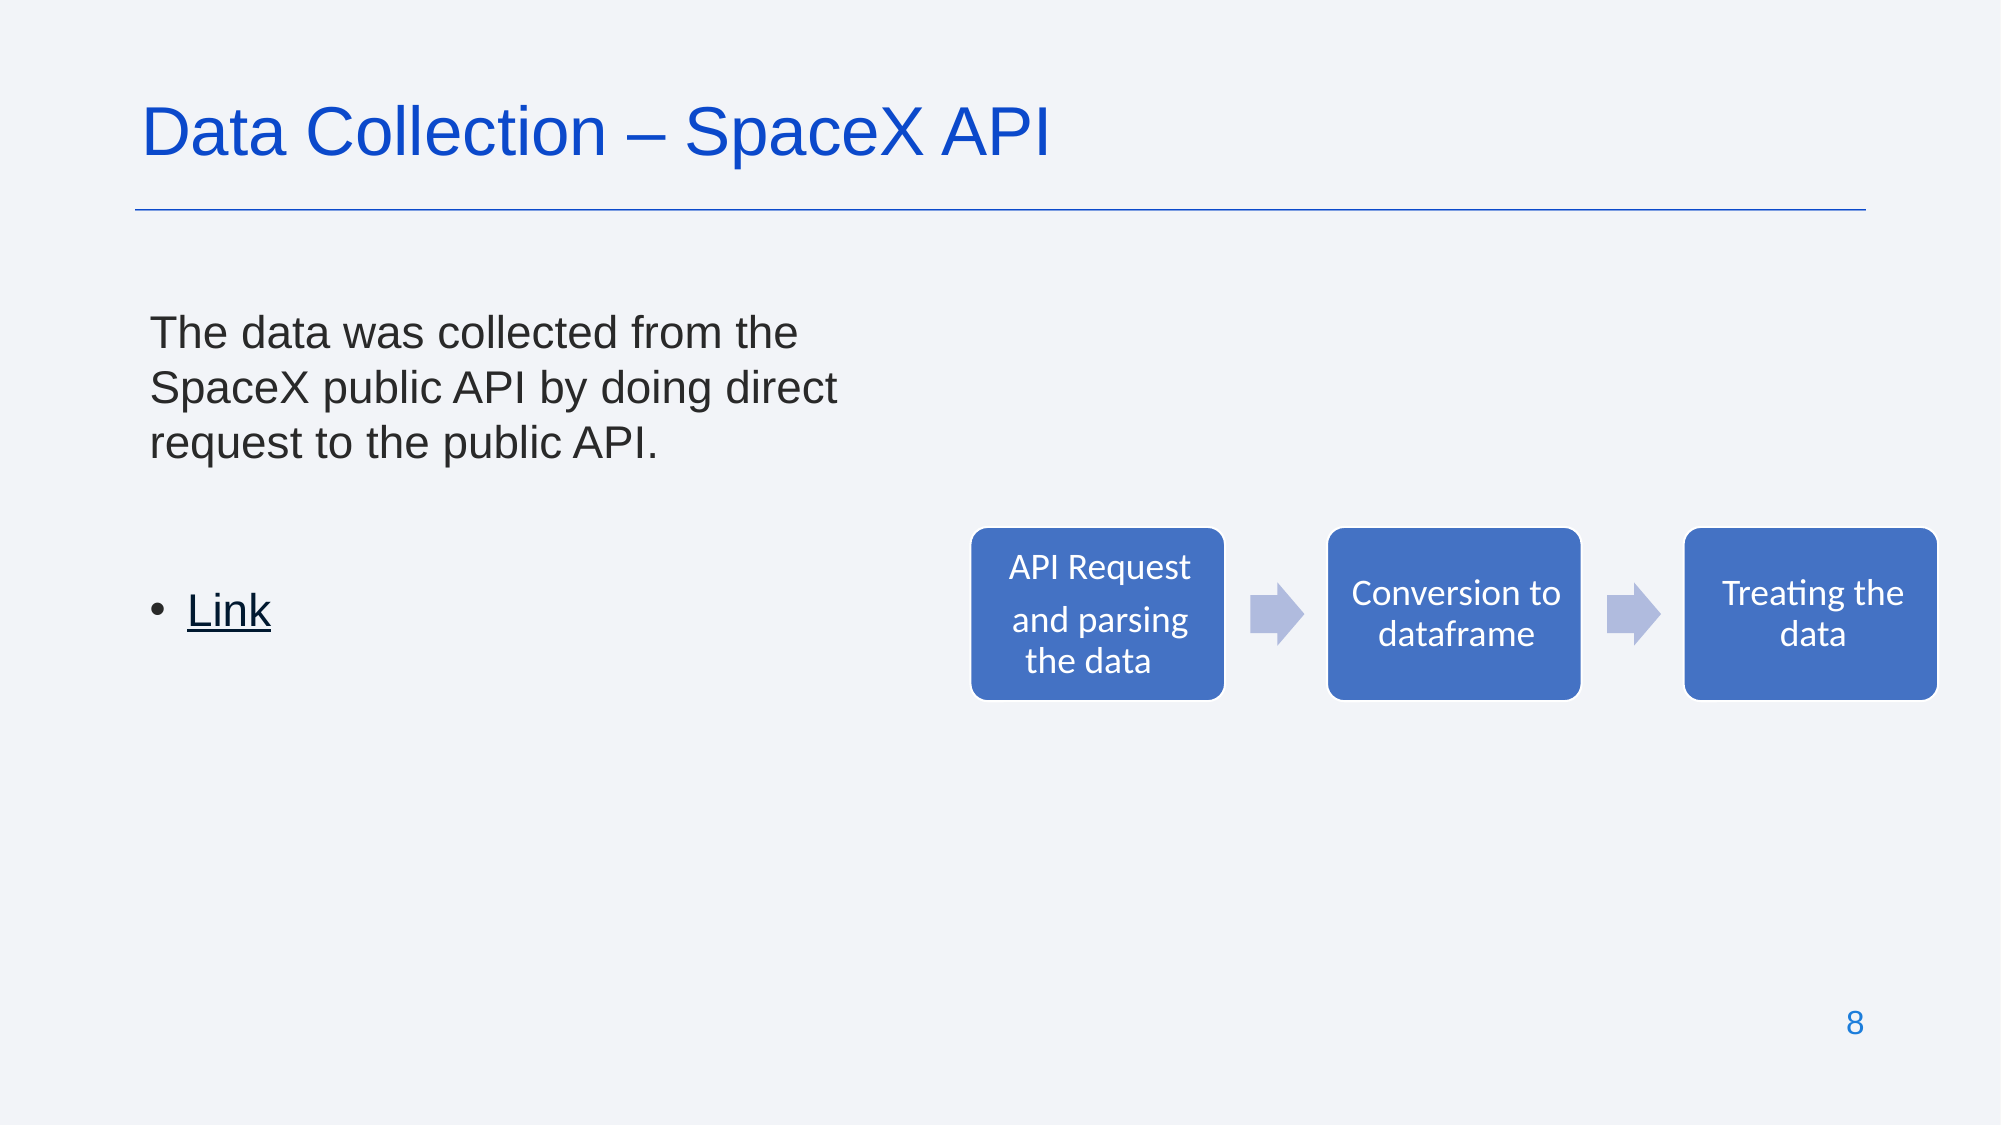

Data Collection – SpaceX API
The data was collected from the SpaceX public API by doing direct request to the public API.

Link

API Request
and parsing the data

Conversion to dataframe

Treating the data
8